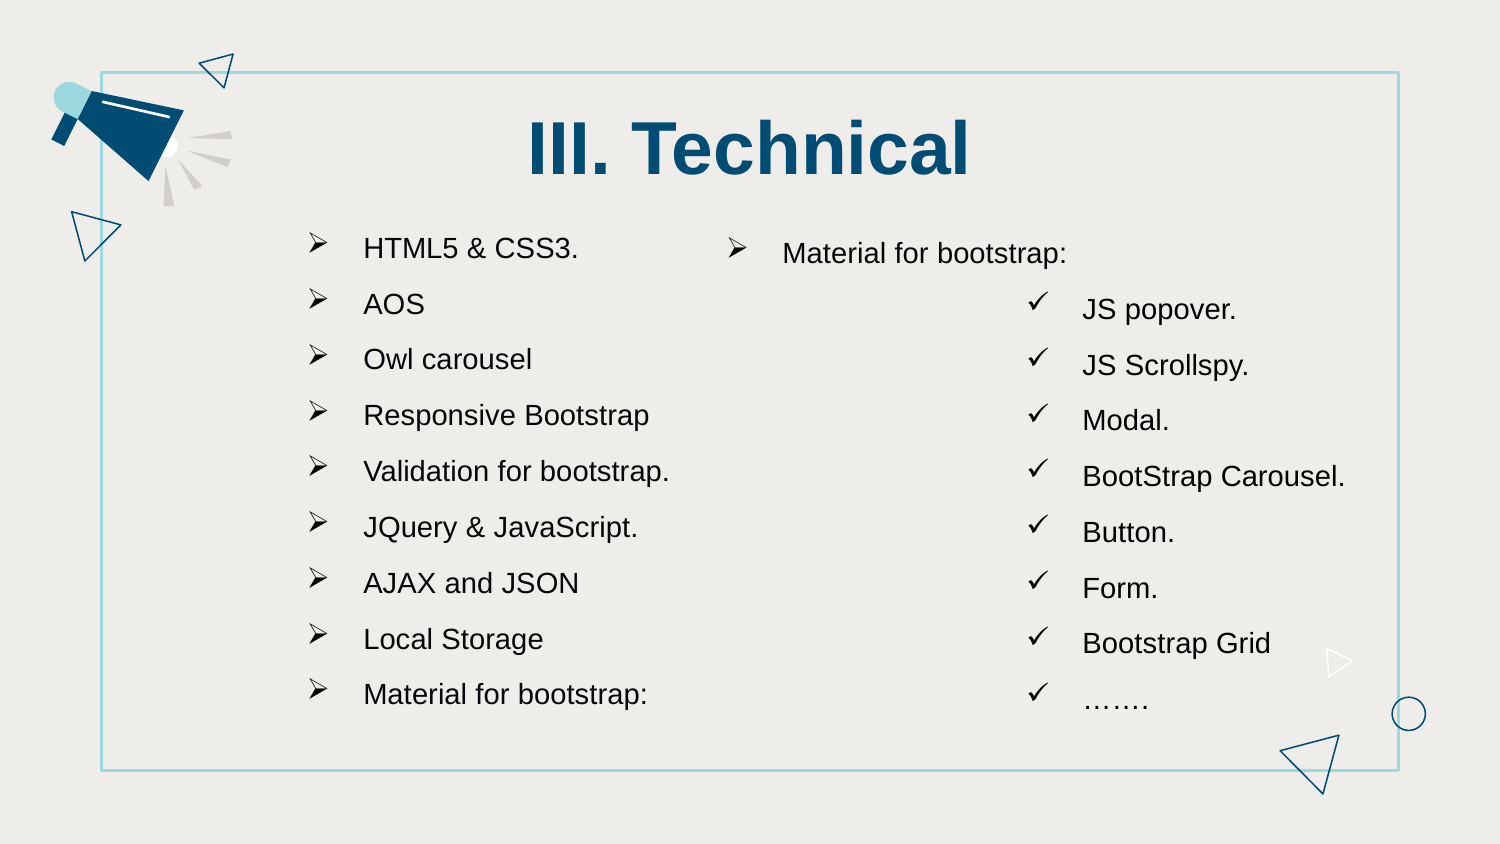

# III. Technical
Material for bootstrap:
JS popover.
JS Scrollspy.
Modal.
BootStrap Carousel.
Button.
Form.
Bootstrap Grid
…….

HTML5 & CSS3.
AOS
Owl carousel
Responsive Bootstrap
Validation for bootstrap.
JQuery & JavaScript.
AJAX and JSON
Local Storage
Material for bootstrap: